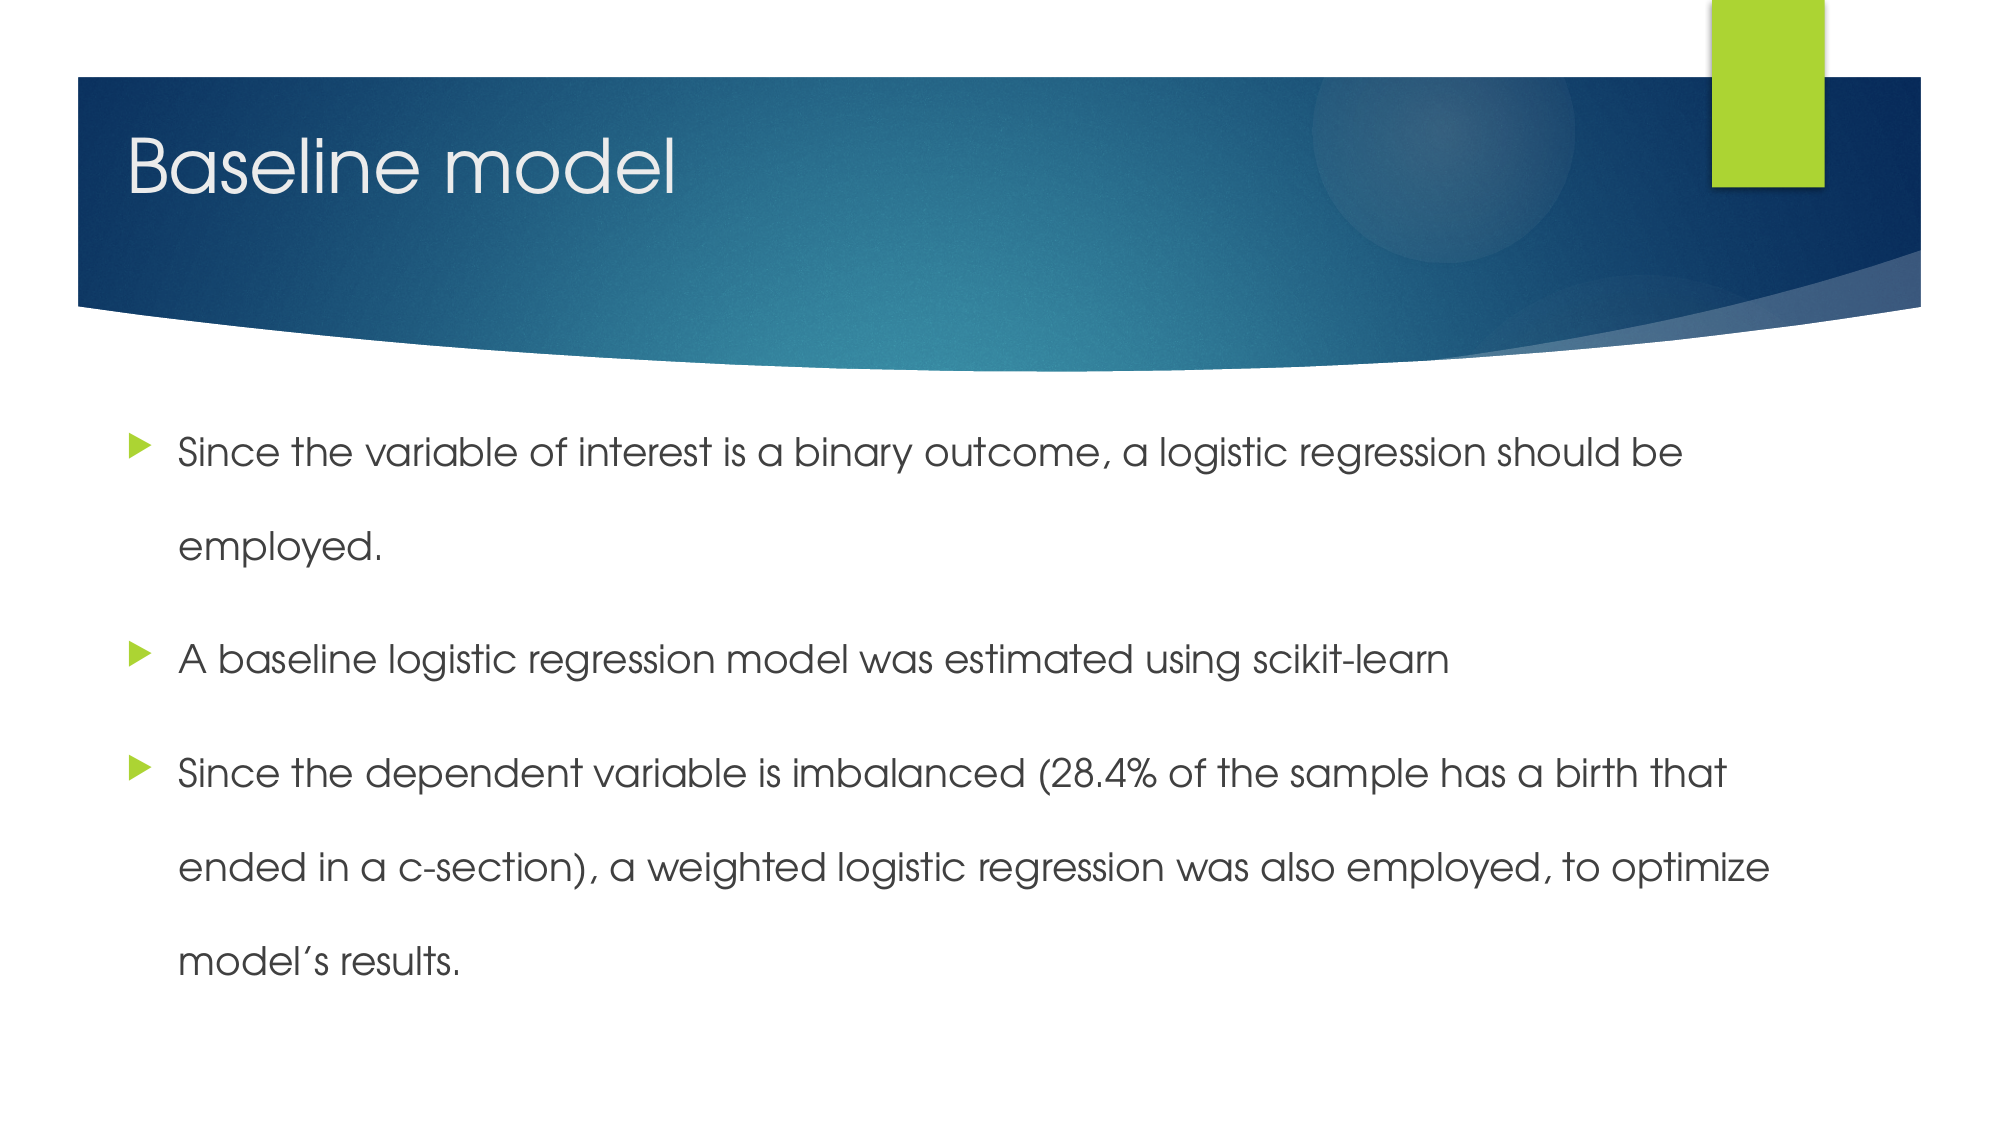

# Baseline model
Since the variable of interest is a binary outcome, a logistic regression should be employed.
A baseline logistic regression model was estimated using scikit-learn
Since the dependent variable is imbalanced (28.4% of the sample has a birth that ended in a c-section), a weighted logistic regression was also employed, to optimize model’s results.